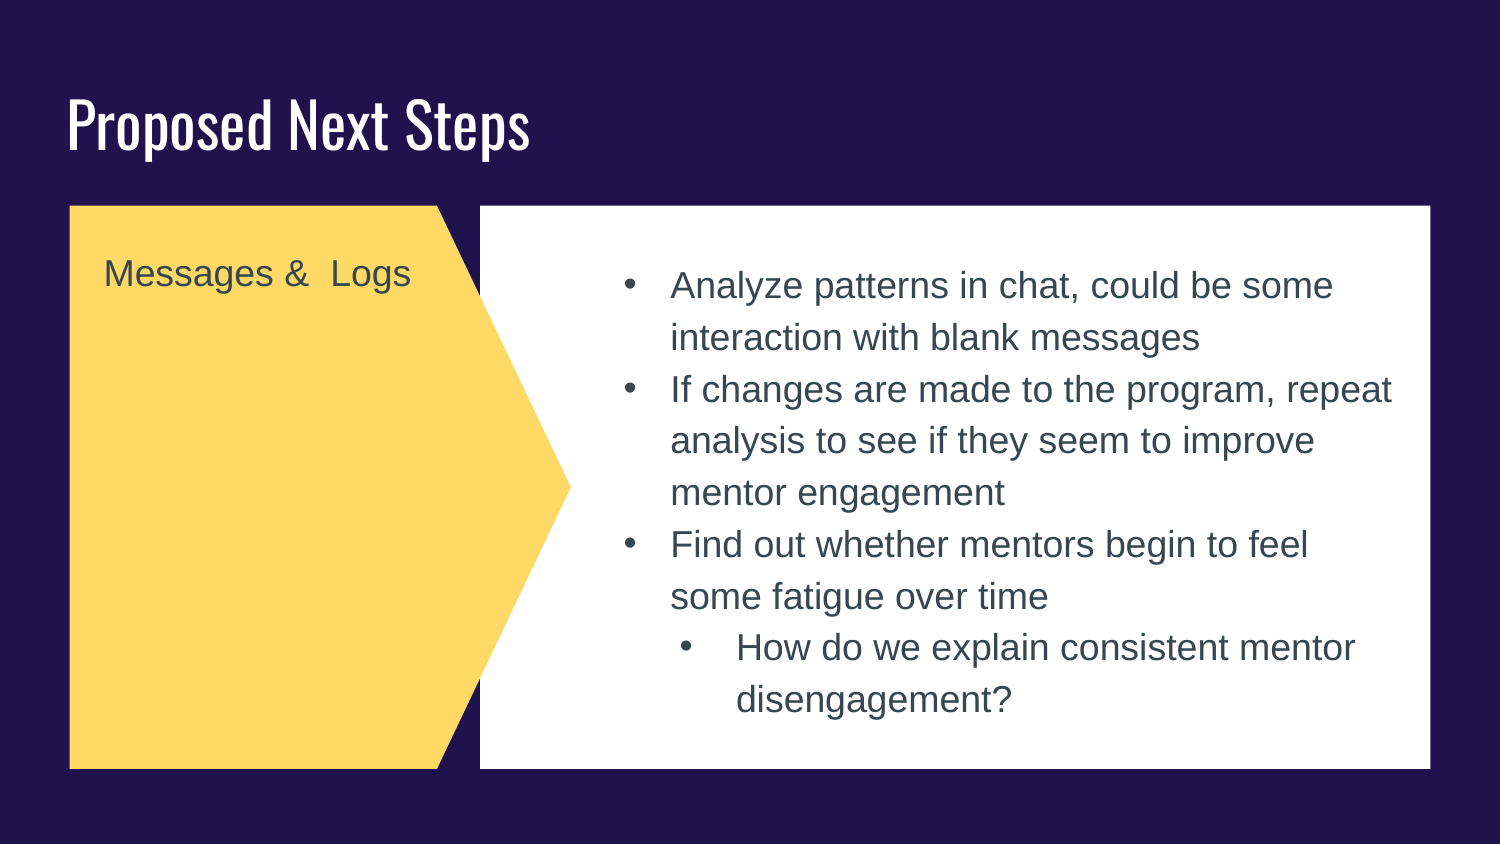

# Proposed Next Steps

Messages &  Logs
Analyze patterns in chat, could be some interaction with blank messages
If changes are made to the program, repeat analysis to see if they seem to improve mentor engagement
Find out whether mentors begin to feel some fatigue over time
How do we explain consistent mentor disengagement?